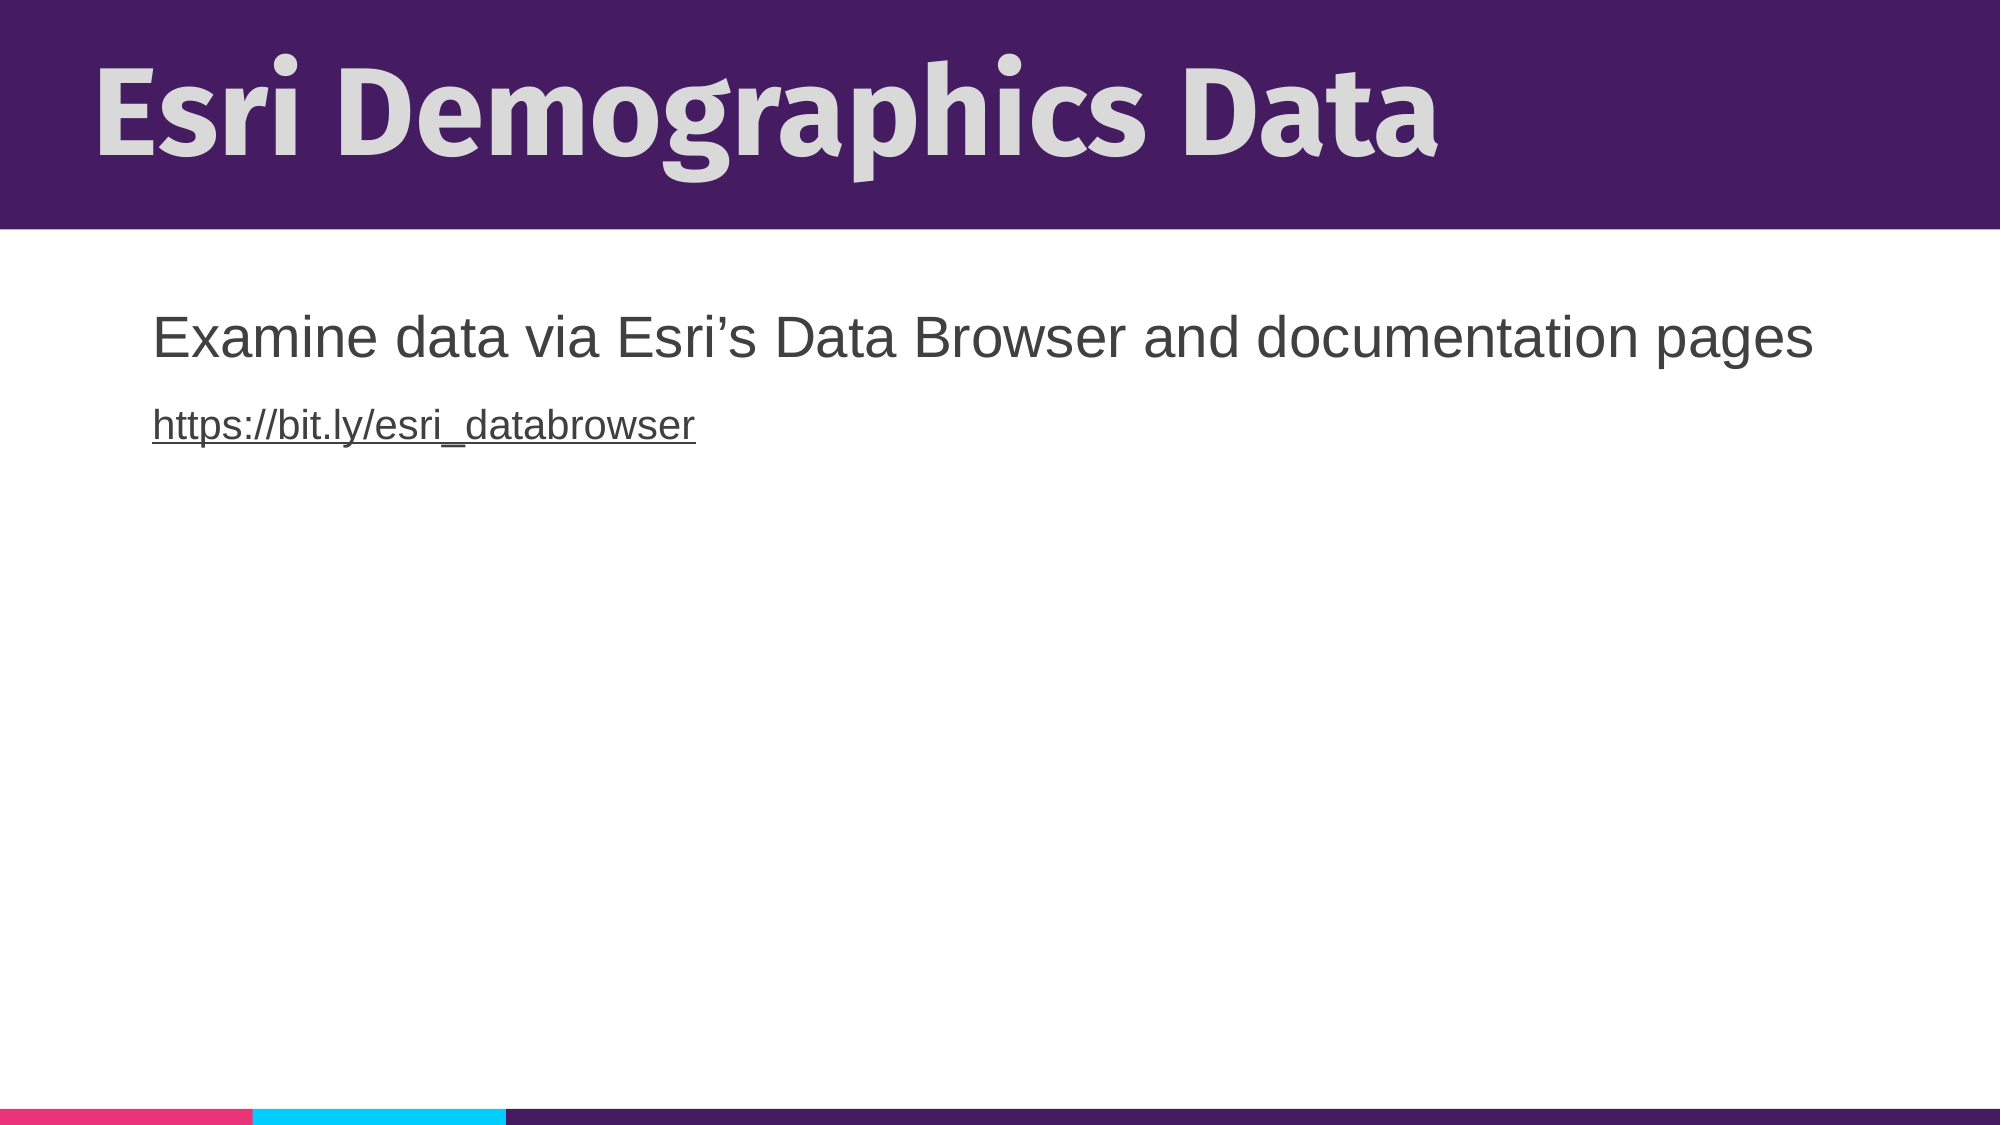

# Esri Demographics Data
Examine data via Esri’s Data Browser and documentation pages
https://bit.ly/esri_databrowser